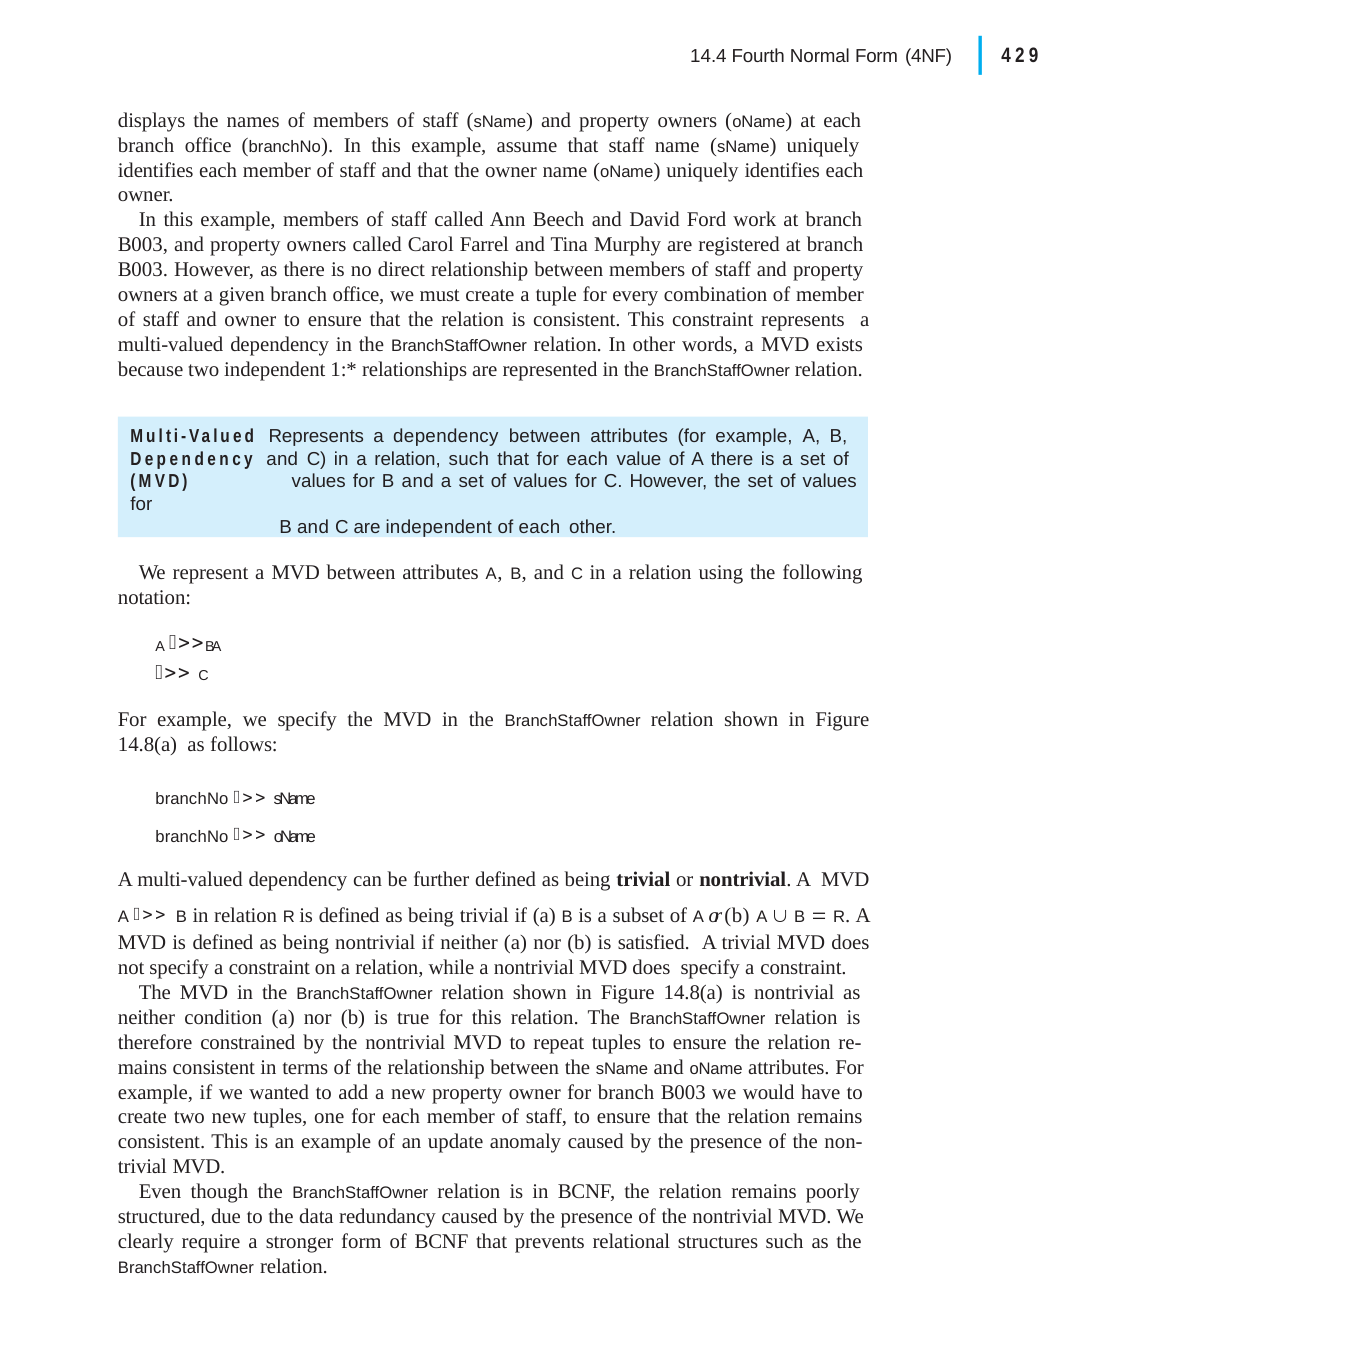

|
429
14.4 Fourth Normal Form (4NF)
displays the names of members of staff (sName) and property owners (oName) at each  branch office (branchNo). In this example, assume that staff name (sName) uniquely  identifies each member of staff and that the owner name (oName) uniquely identifies each  owner.
In this example, members of staff called Ann Beech and David Ford work at branch  B003, and property owners called Carol Farrel and Tina Murphy are registered at branch  B003. However, as there is no direct relationship between members of staff and property  owners at a given branch office, we must create a tuple for every combination of member  of staff and owner to ensure that the relation is consistent. This constraint represents  a multi-valued dependency in the BranchStaffOwner relation. In other words, a MVD exists  because two independent 1:* relationships are represented in the BranchStaffOwner relation.
Multi-Valued Represents a dependency between attributes (for example, A, B,  Dependency and C) in a relation, such that for each value of A there is a set of  (MVD)	values for B and a set of values for C. However, the set of values for
B and C are independent of each other.
We represent a MVD between attributes A, B, and C in a relation using the following  notation:
A ⎯>>B  A ⎯>> C
For example, we specify the MVD in the BranchStaffOwner relation shown in Figure 14.8(a)  as follows:
branchNo ⎯>> sName  branchNo ⎯>> oName
A multi-valued dependency can be further defined as being trivial or nontrivial. A  MVD A ⎯>> B in relation R is defined as being trivial if (a) B is a subset of A or  (b) A ∪ B = R. A MVD is defined as being nontrivial if neither (a) nor (b) is satisfied.  A trivial MVD does not specify a constraint on a relation, while a nontrivial MVD does  specify a constraint.
The MVD in the BranchStaffOwner relation shown in Figure 14.8(a) is nontrivial as  neither condition (a) nor (b) is true for this relation. The BranchStaffOwner relation is  therefore constrained by the nontrivial MVD to repeat tuples to ensure the relation re-  mains consistent in terms of the relationship between the sName and oName attributes. For  example, if we wanted to add a new property owner for branch B003 we would have to  create two new tuples, one for each member of staff, to ensure that the relation remains  consistent. This is an example of an update anomaly caused by the presence of the non-  trivial MVD.
Even though the BranchStaffOwner relation is in BCNF, the relation remains poorly  structured, due to the data redundancy caused by the presence of the nontrivial MVD. We  clearly require a stronger form of BCNF that prevents relational structures such as the  BranchStaffOwner relation.